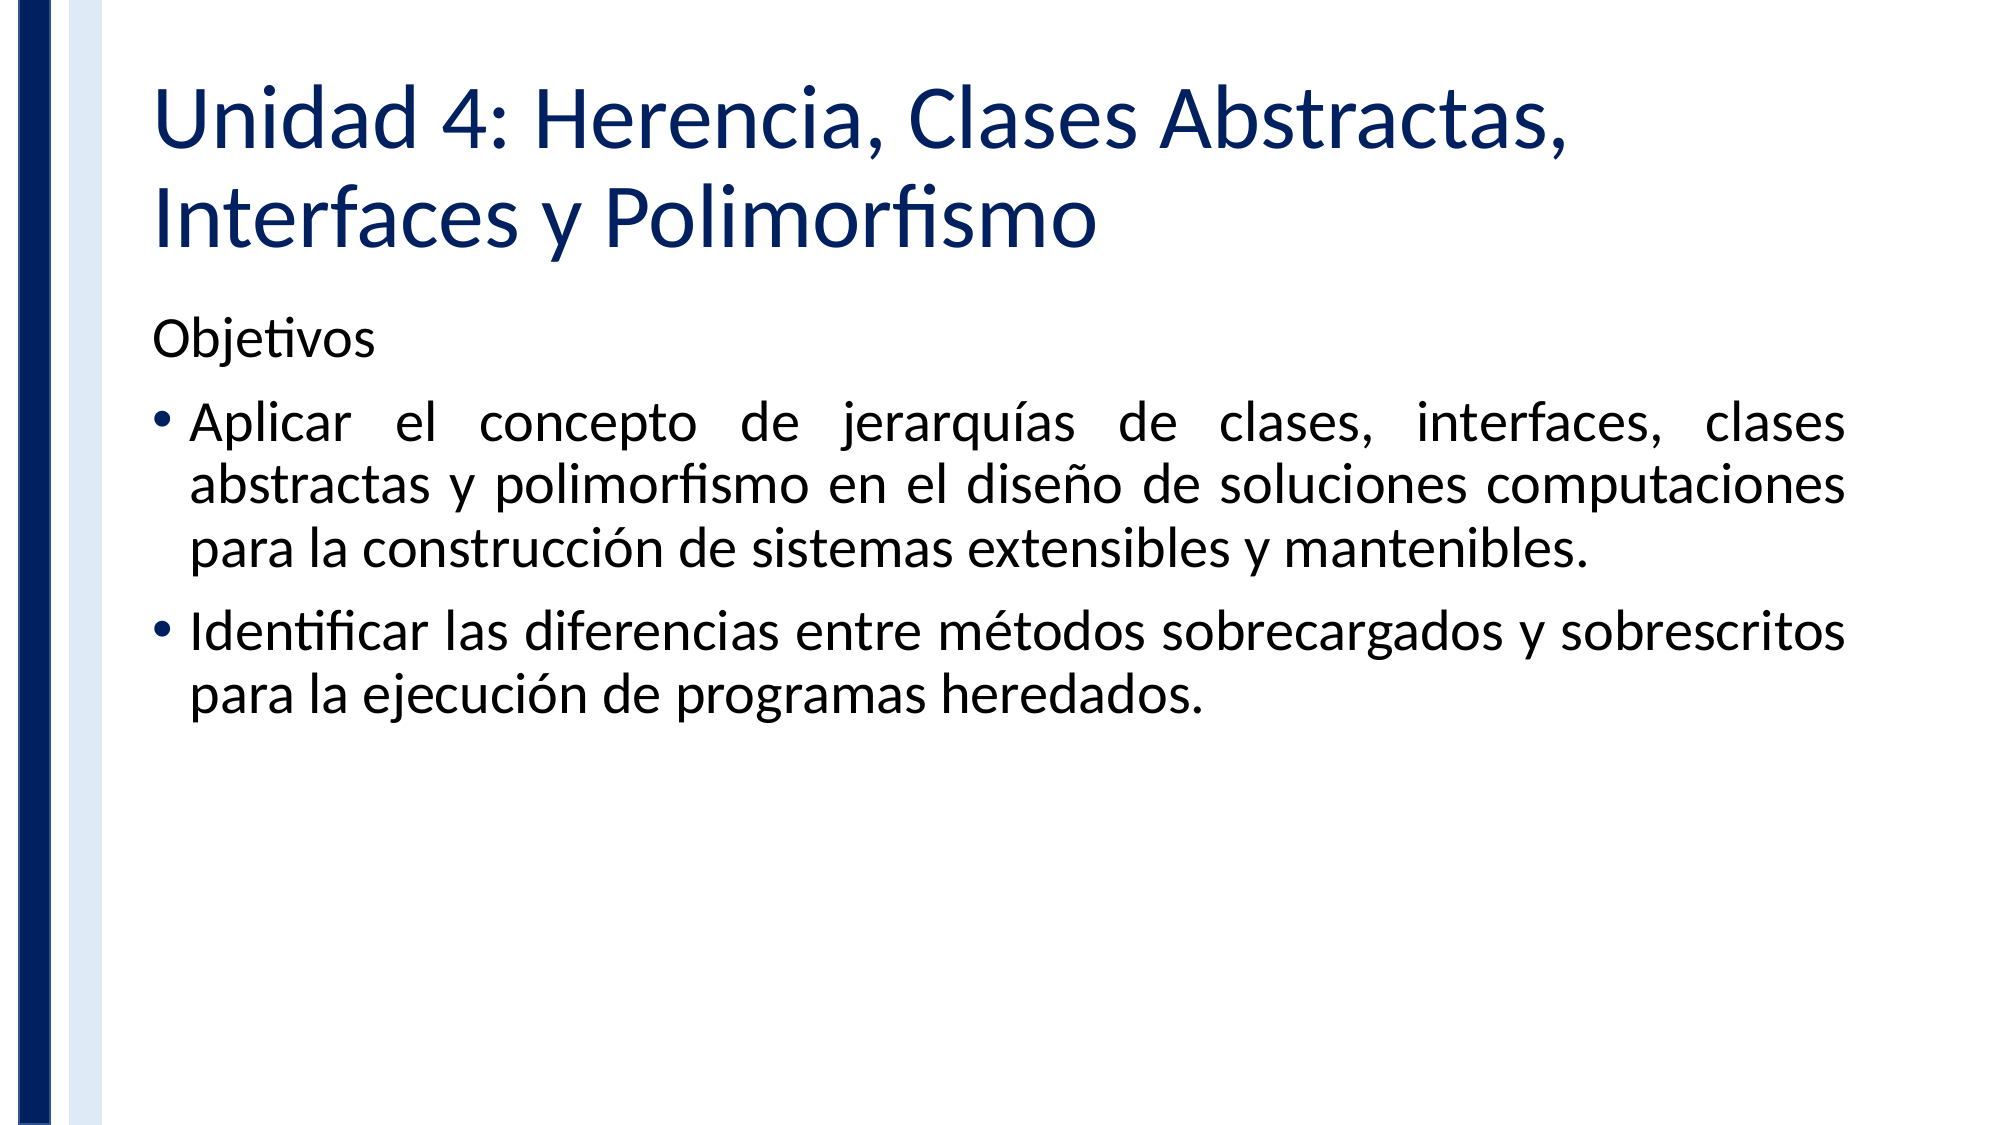

# Unidad 4: Herencia, Clases Abstractas, Interfaces y Polimorfismo
Objetivos
Aplicar el concepto de jerarquías de clases, interfaces, clases abstractas y polimorfismo en el diseño de soluciones computaciones para la construcción de sistemas extensibles y mantenibles.
Identificar las diferencias entre métodos sobrecargados y sobrescritos para la ejecución de programas heredados.